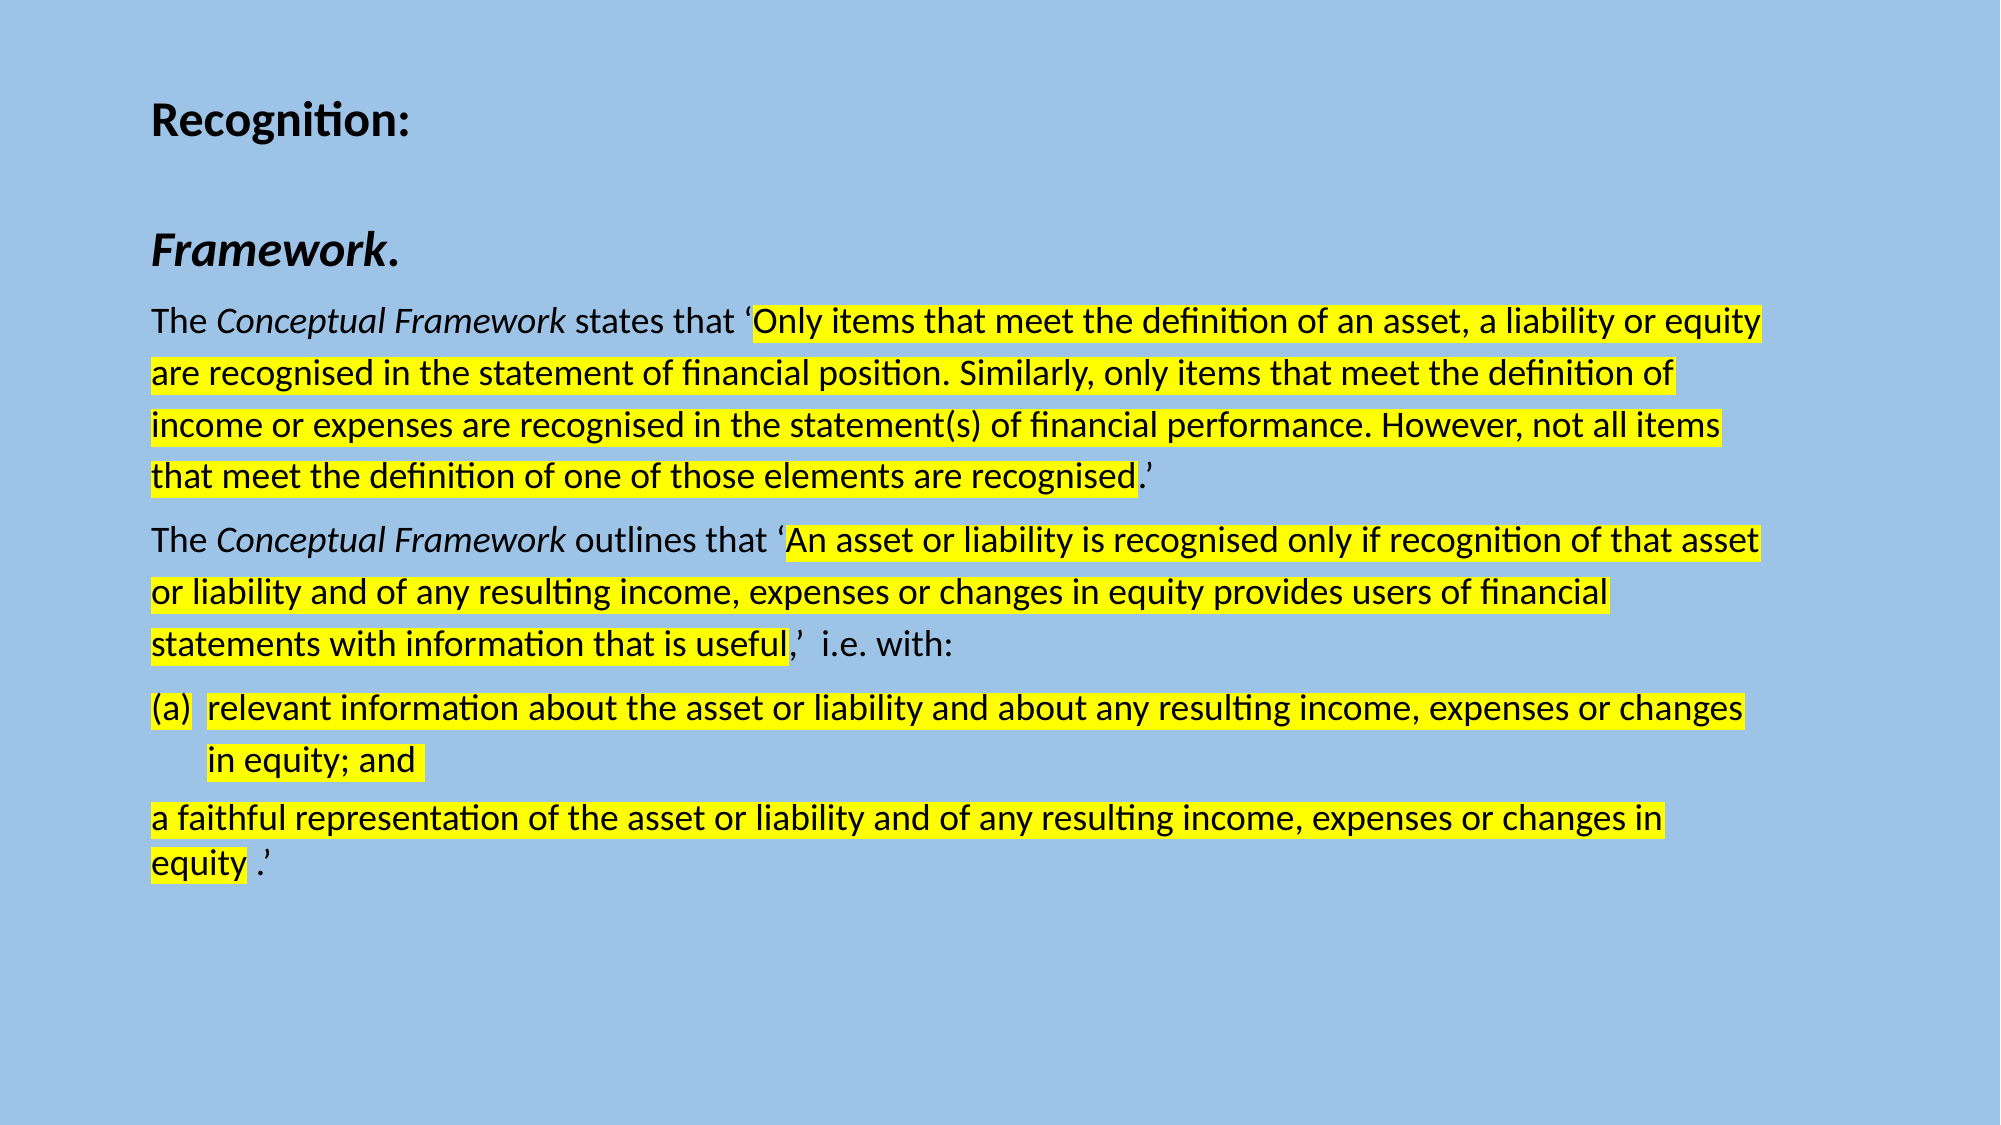

Recognition:
Framework.
The Conceptual Framework states that ‘Only items that meet the definition of an asset, a liability or equity are recognised in the statement of financial position. Similarly, only items that meet the definition of income or expenses are recognised in the statement(s) of financial performance. However, not all items that meet the definition of one of those elements are recognised.’
The Conceptual Framework outlines that ‘An asset or liability is recognised only if recognition of that asset or liability and of any resulting income, expenses or changes in equity provides users of financial statements with information that is useful,’  i.e. with:
relevant information about the asset or liability and about any resulting income, expenses or changes in equity; and
a faithful representation of the asset or liability and of any resulting income, expenses or changes in equity .’